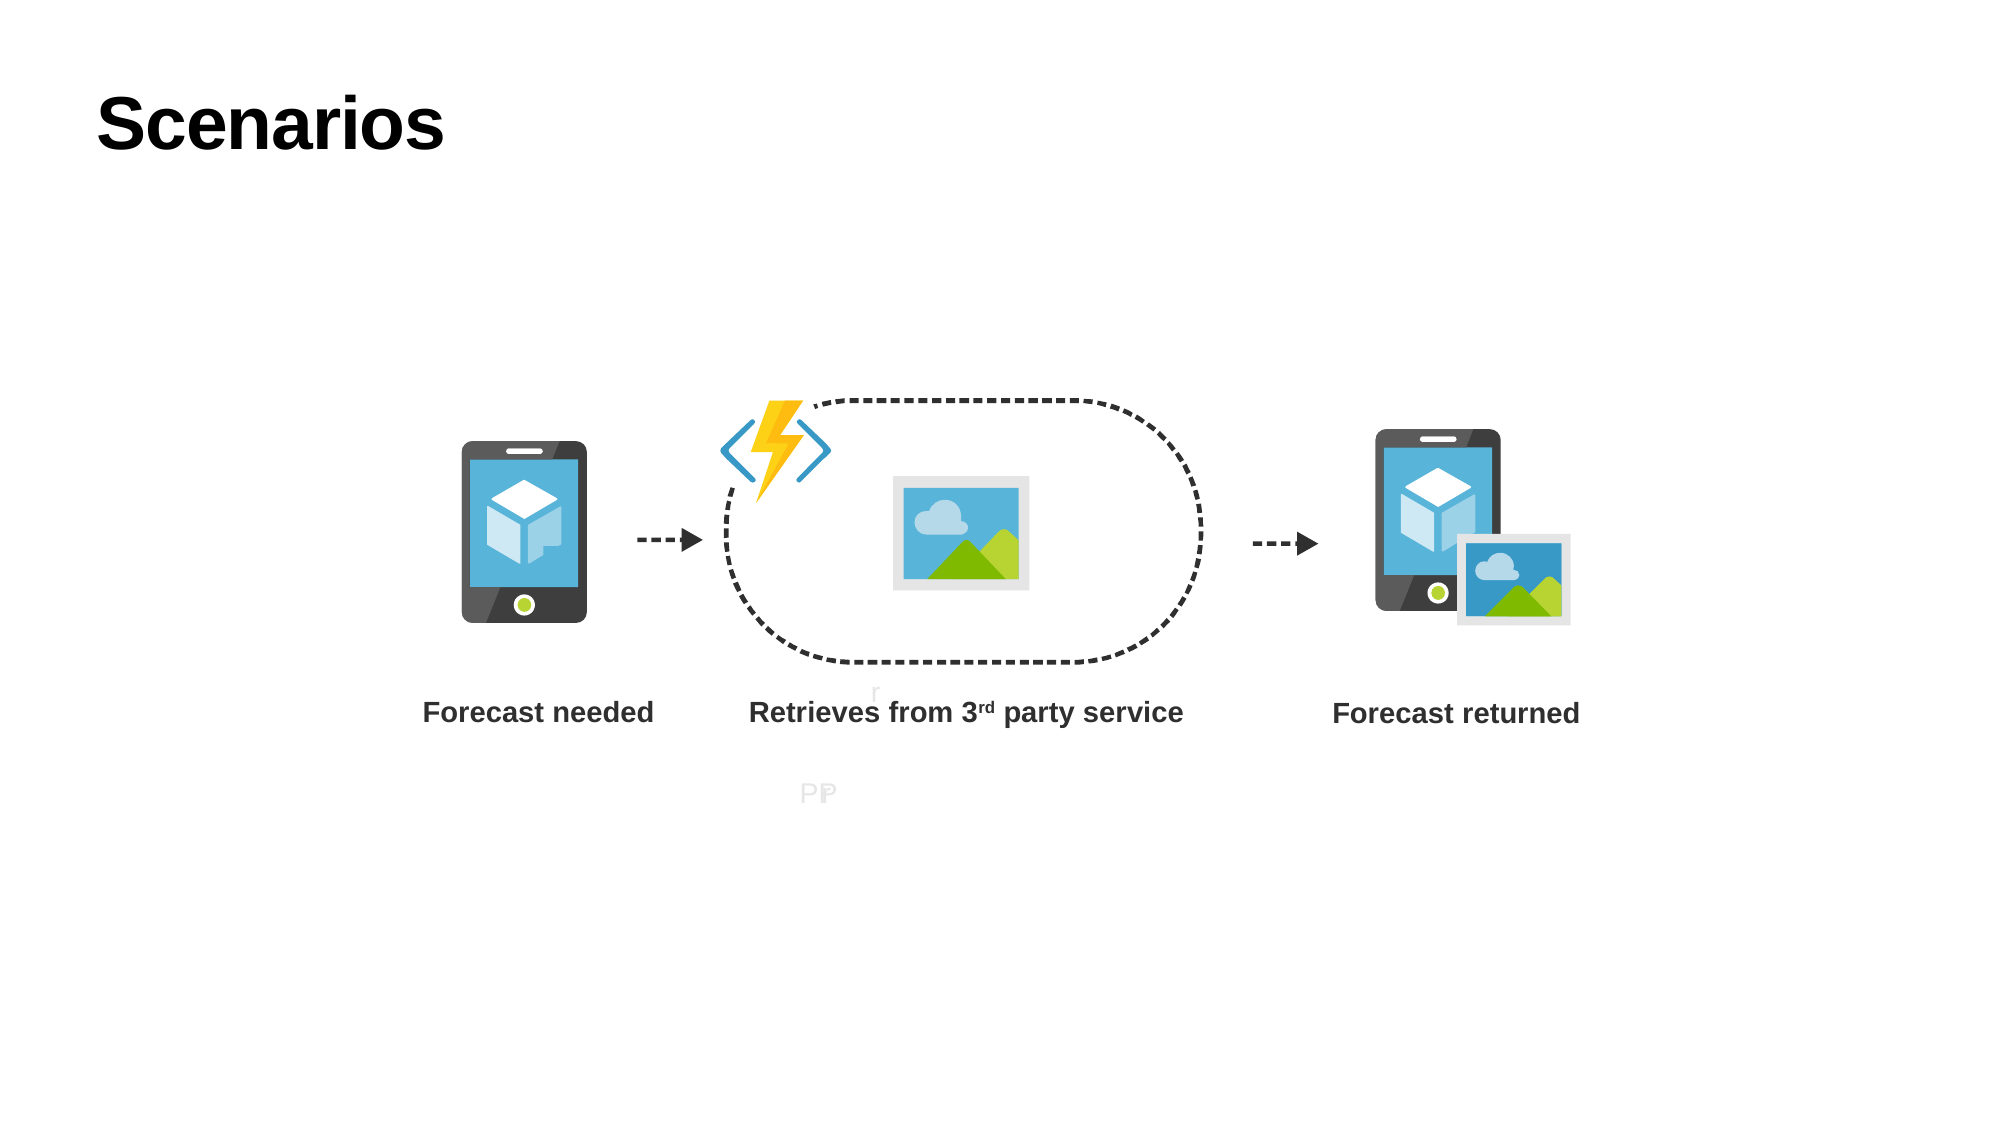

# Scenarios

PP
r

r
Retrieves from 3rd party service

Forecast returned

Forecast needed